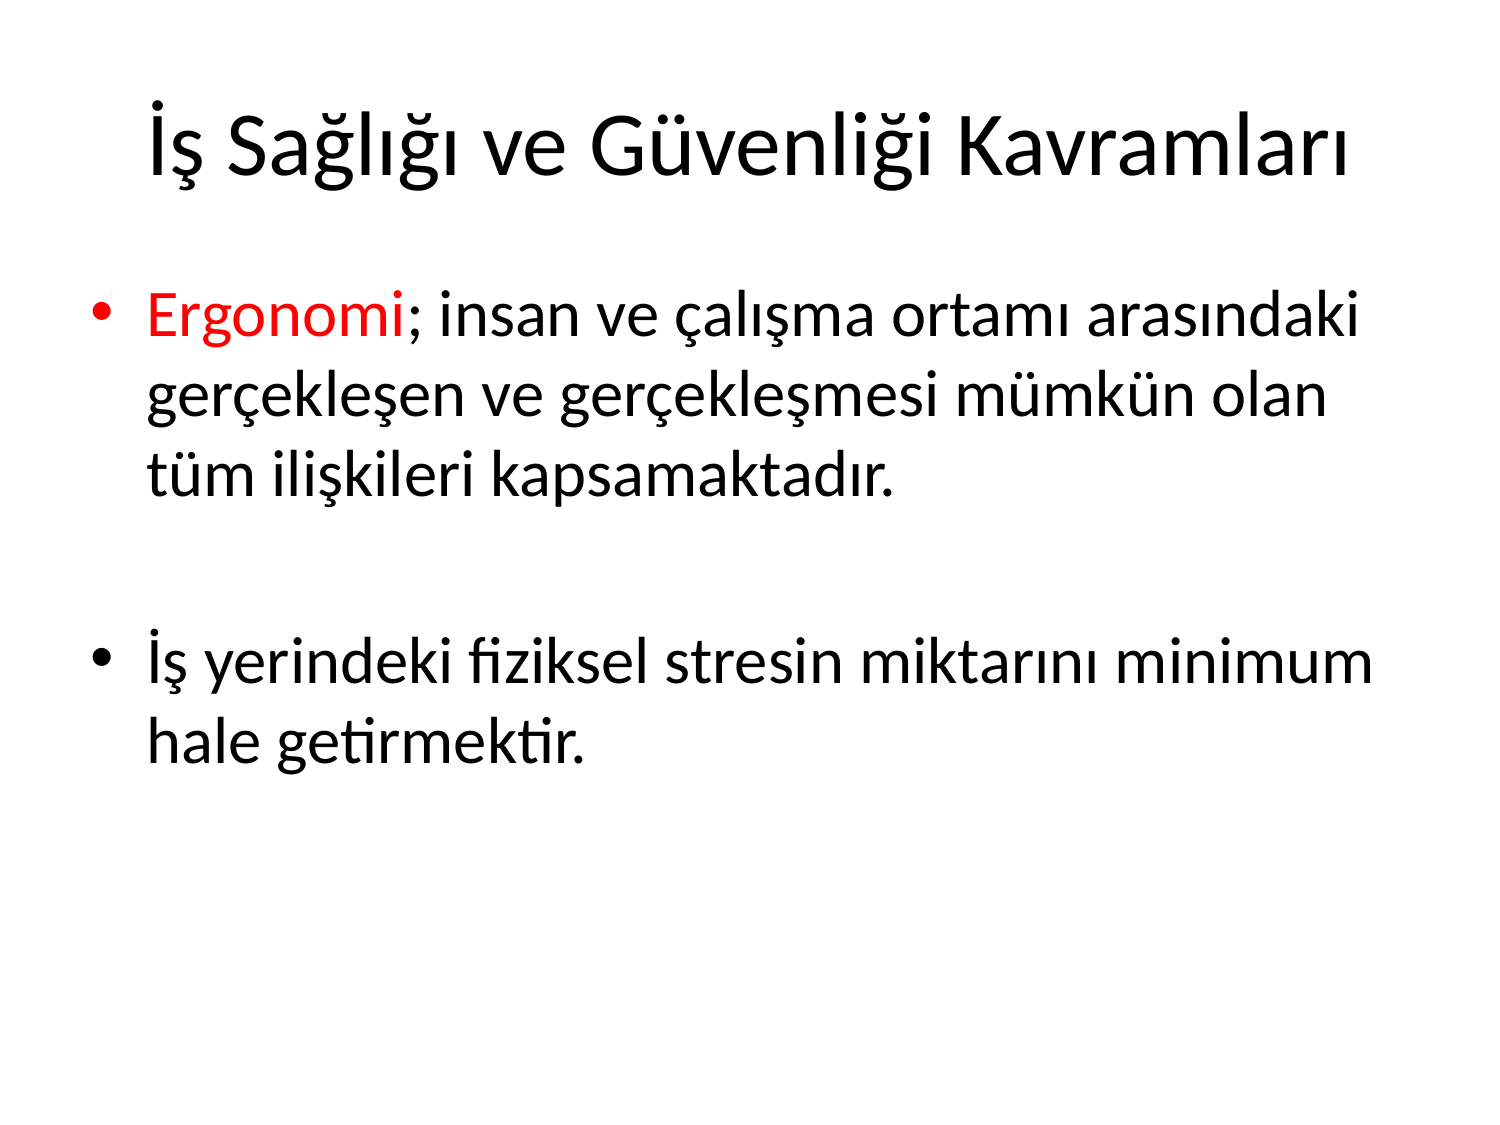

# İş Sağlığı ve Güvenliği Kavramları
Ergonomi; insan ve çalışma ortamı arasındaki gerçekleşen ve gerçekleşmesi mümkün olan tüm ilişkileri kapsamaktadır.

İş yerindeki fiziksel stresin miktarını minimum hale getirmektir.